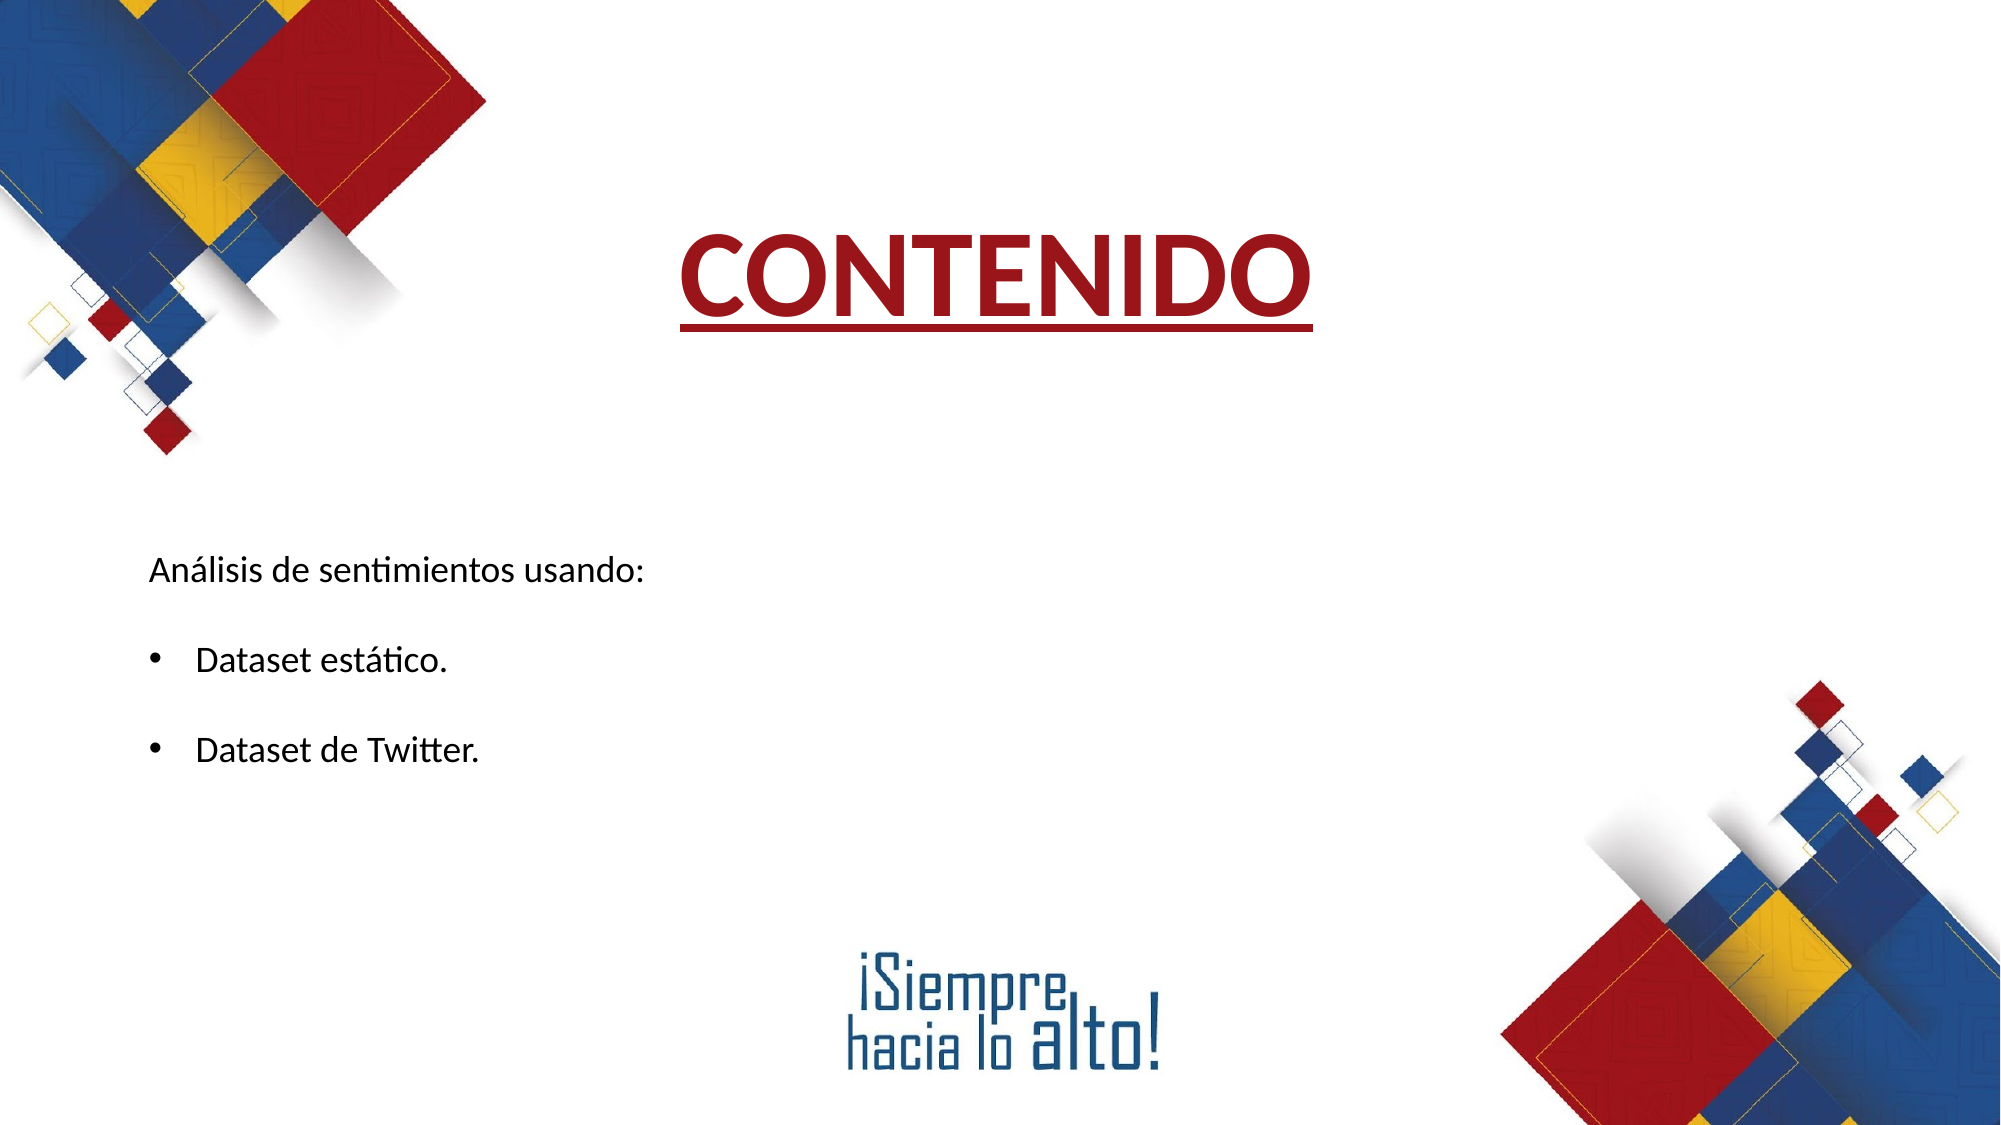

CONTENIDO
Análisis de sentimientos usando:

Dataset estático.

Dataset de Twitter.